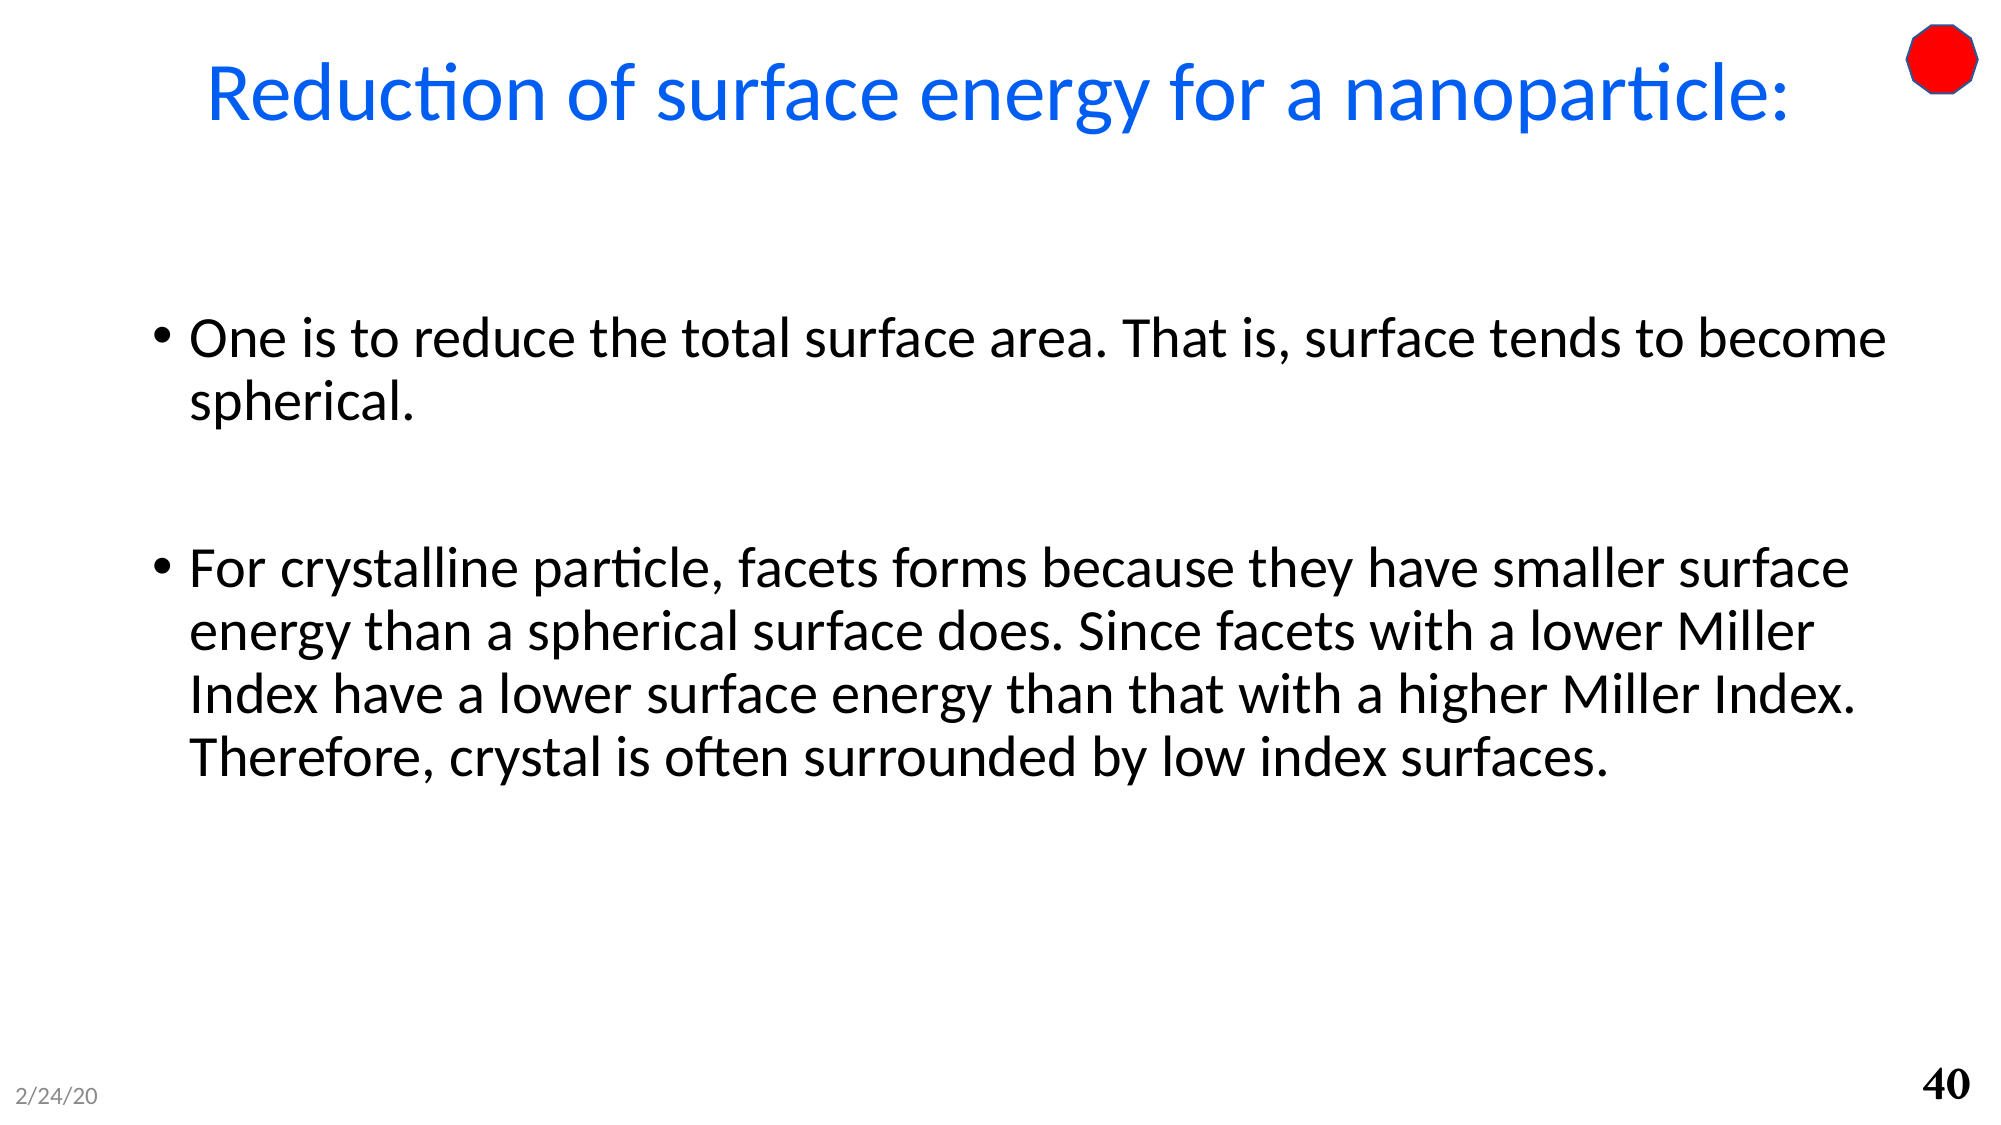

# Reduction of surface energy for a nanoparticle:

One is to reduce the total surface area. That is, surface tends to become spherical.

For crystalline particle, facets forms because they have smaller surface energy than a spherical surface does. Since facets with a lower Miller Index have a lower surface energy than that with a higher Miller Index. Therefore, crystal is often surrounded by low index surfaces.

40
2/24/20